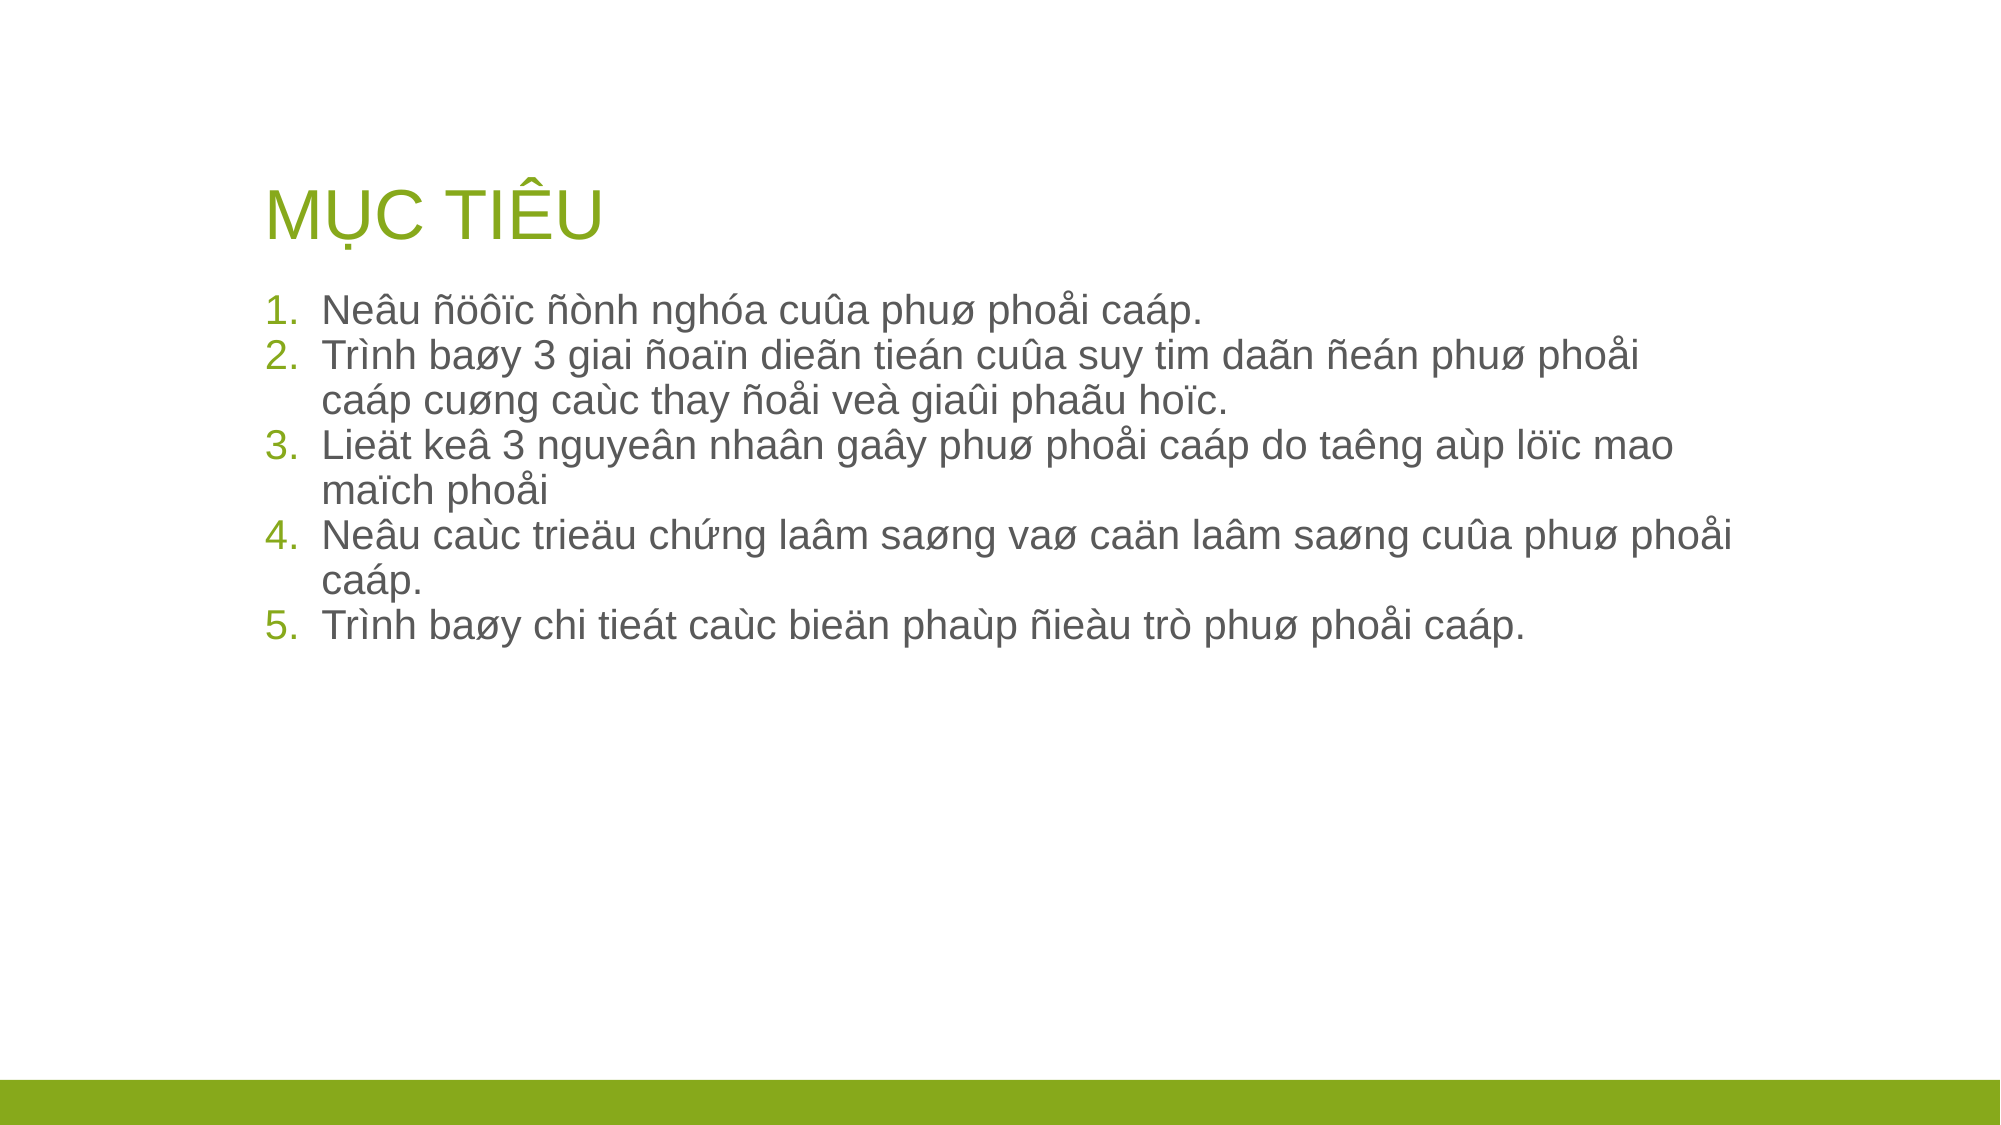

# MỤC TIÊU
Neâu ñöôïc ñònh nghóa cuûa phuø phoåi caáp.
Trình baøy 3 giai ñoaïn dieãn tieán cuûa suy tim daãn ñeán phuø phoåi caáp cuøng caùc thay ñoåi veà giaûi phaãu hoïc.
Lieät keâ 3 nguyeân nhaân gaây phuø phoåi caáp do taêng aùp löïc mao maïch phoåi
Neâu caùc trieäu chứng laâm saøng vaø caän laâm saøng cuûa phuø phoåi caáp.
Trình baøy chi tieát caùc bieän phaùp ñieàu trò phuø phoåi caáp.